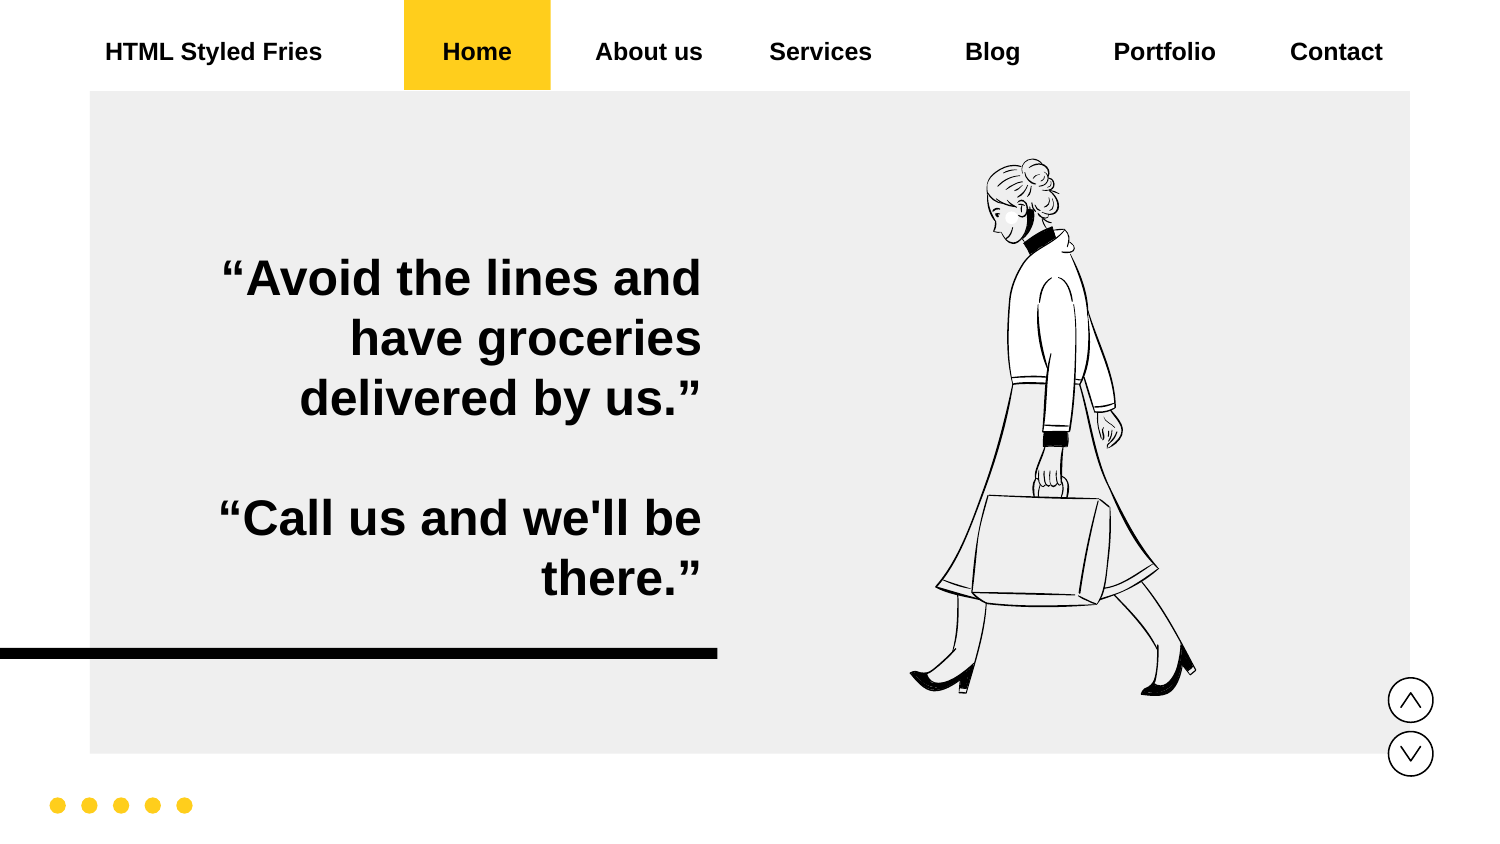

HTML Styled Fries
Home
About us
Services
Blog
Portfolio
Contact

# “Avoid the lines and have groceries delivered by us.” “Call us and we'll be there.”